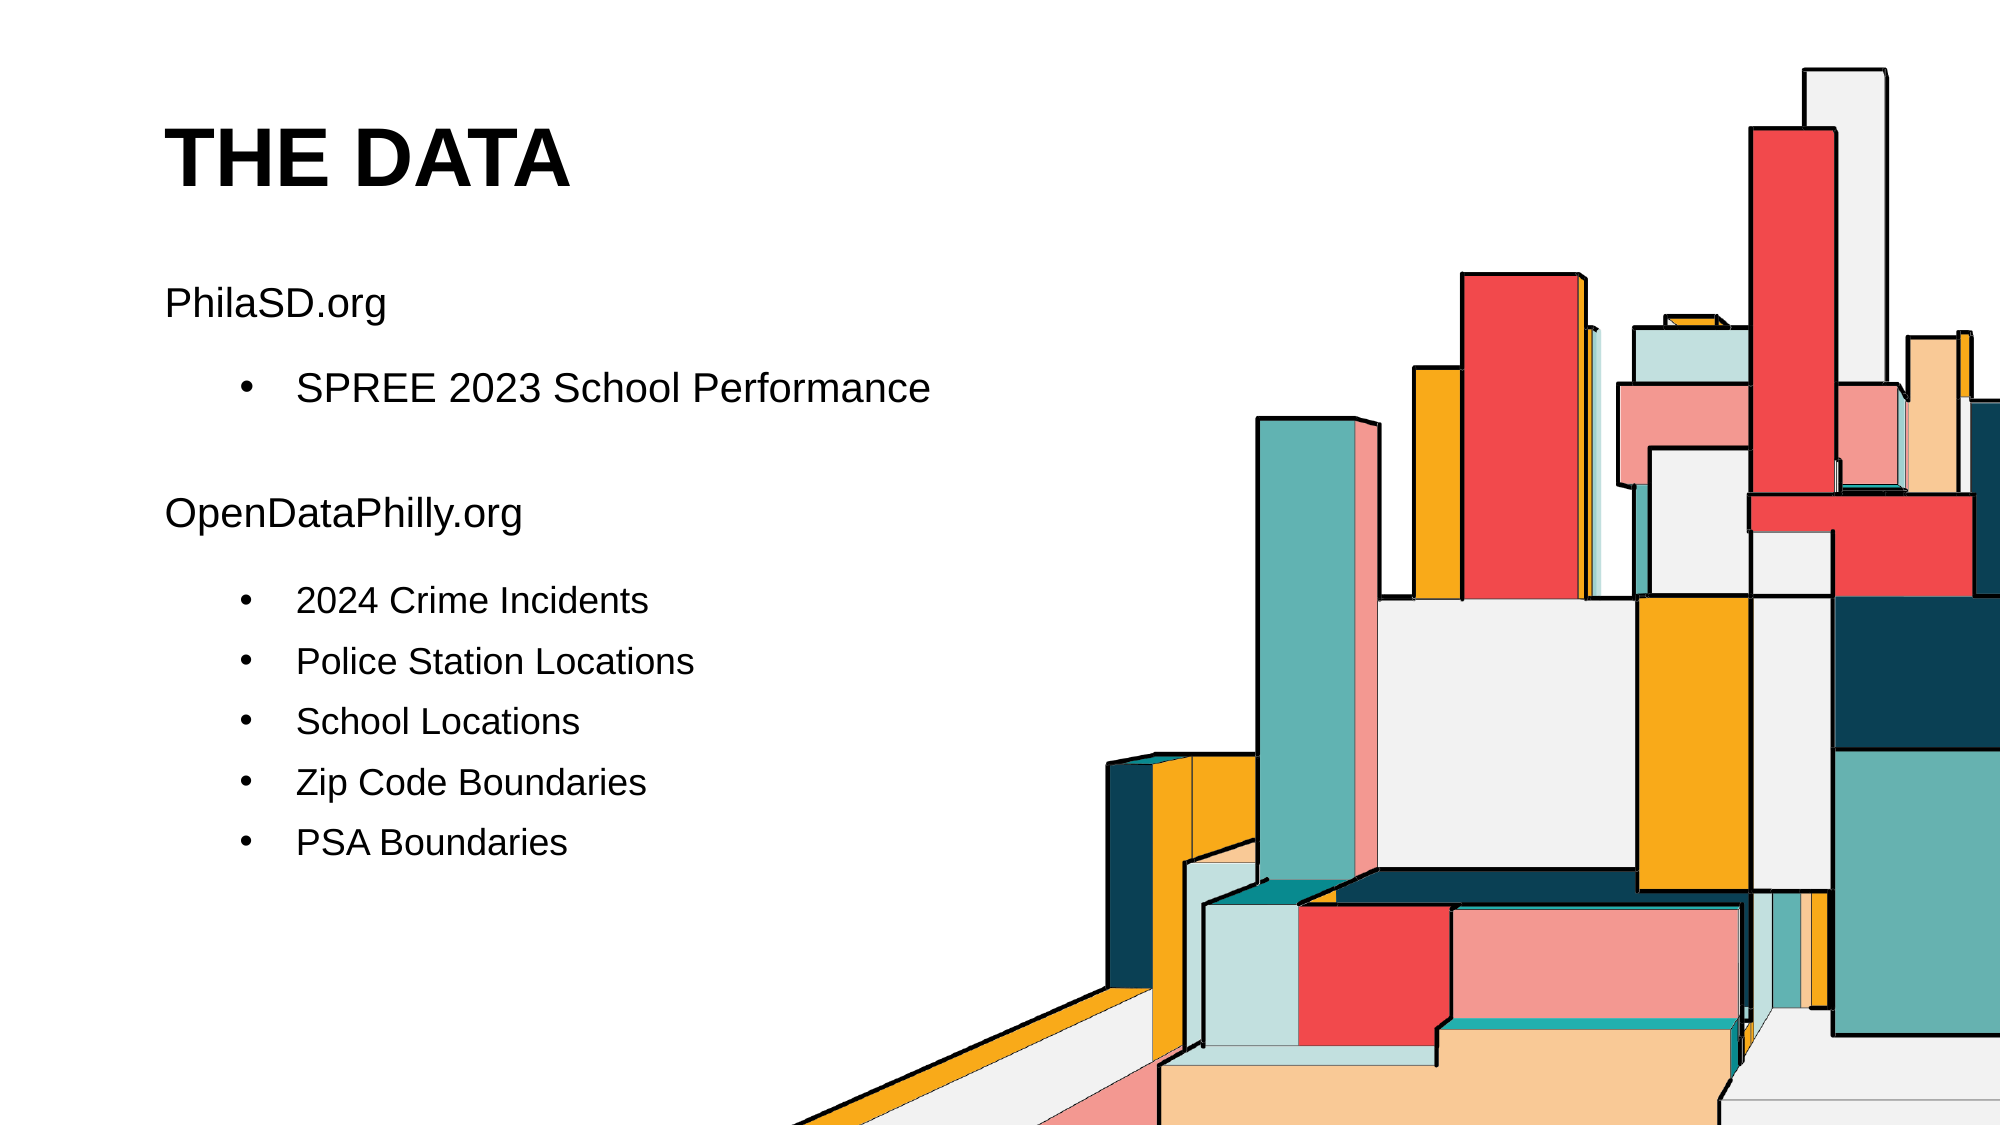

# The Data
PhilaSD.org
SPREE 2023 School Performance

OpenDataPhilly.org
2024 Crime Incidents
Police Station Locations
School Locations
Zip Code Boundaries
PSA Boundaries